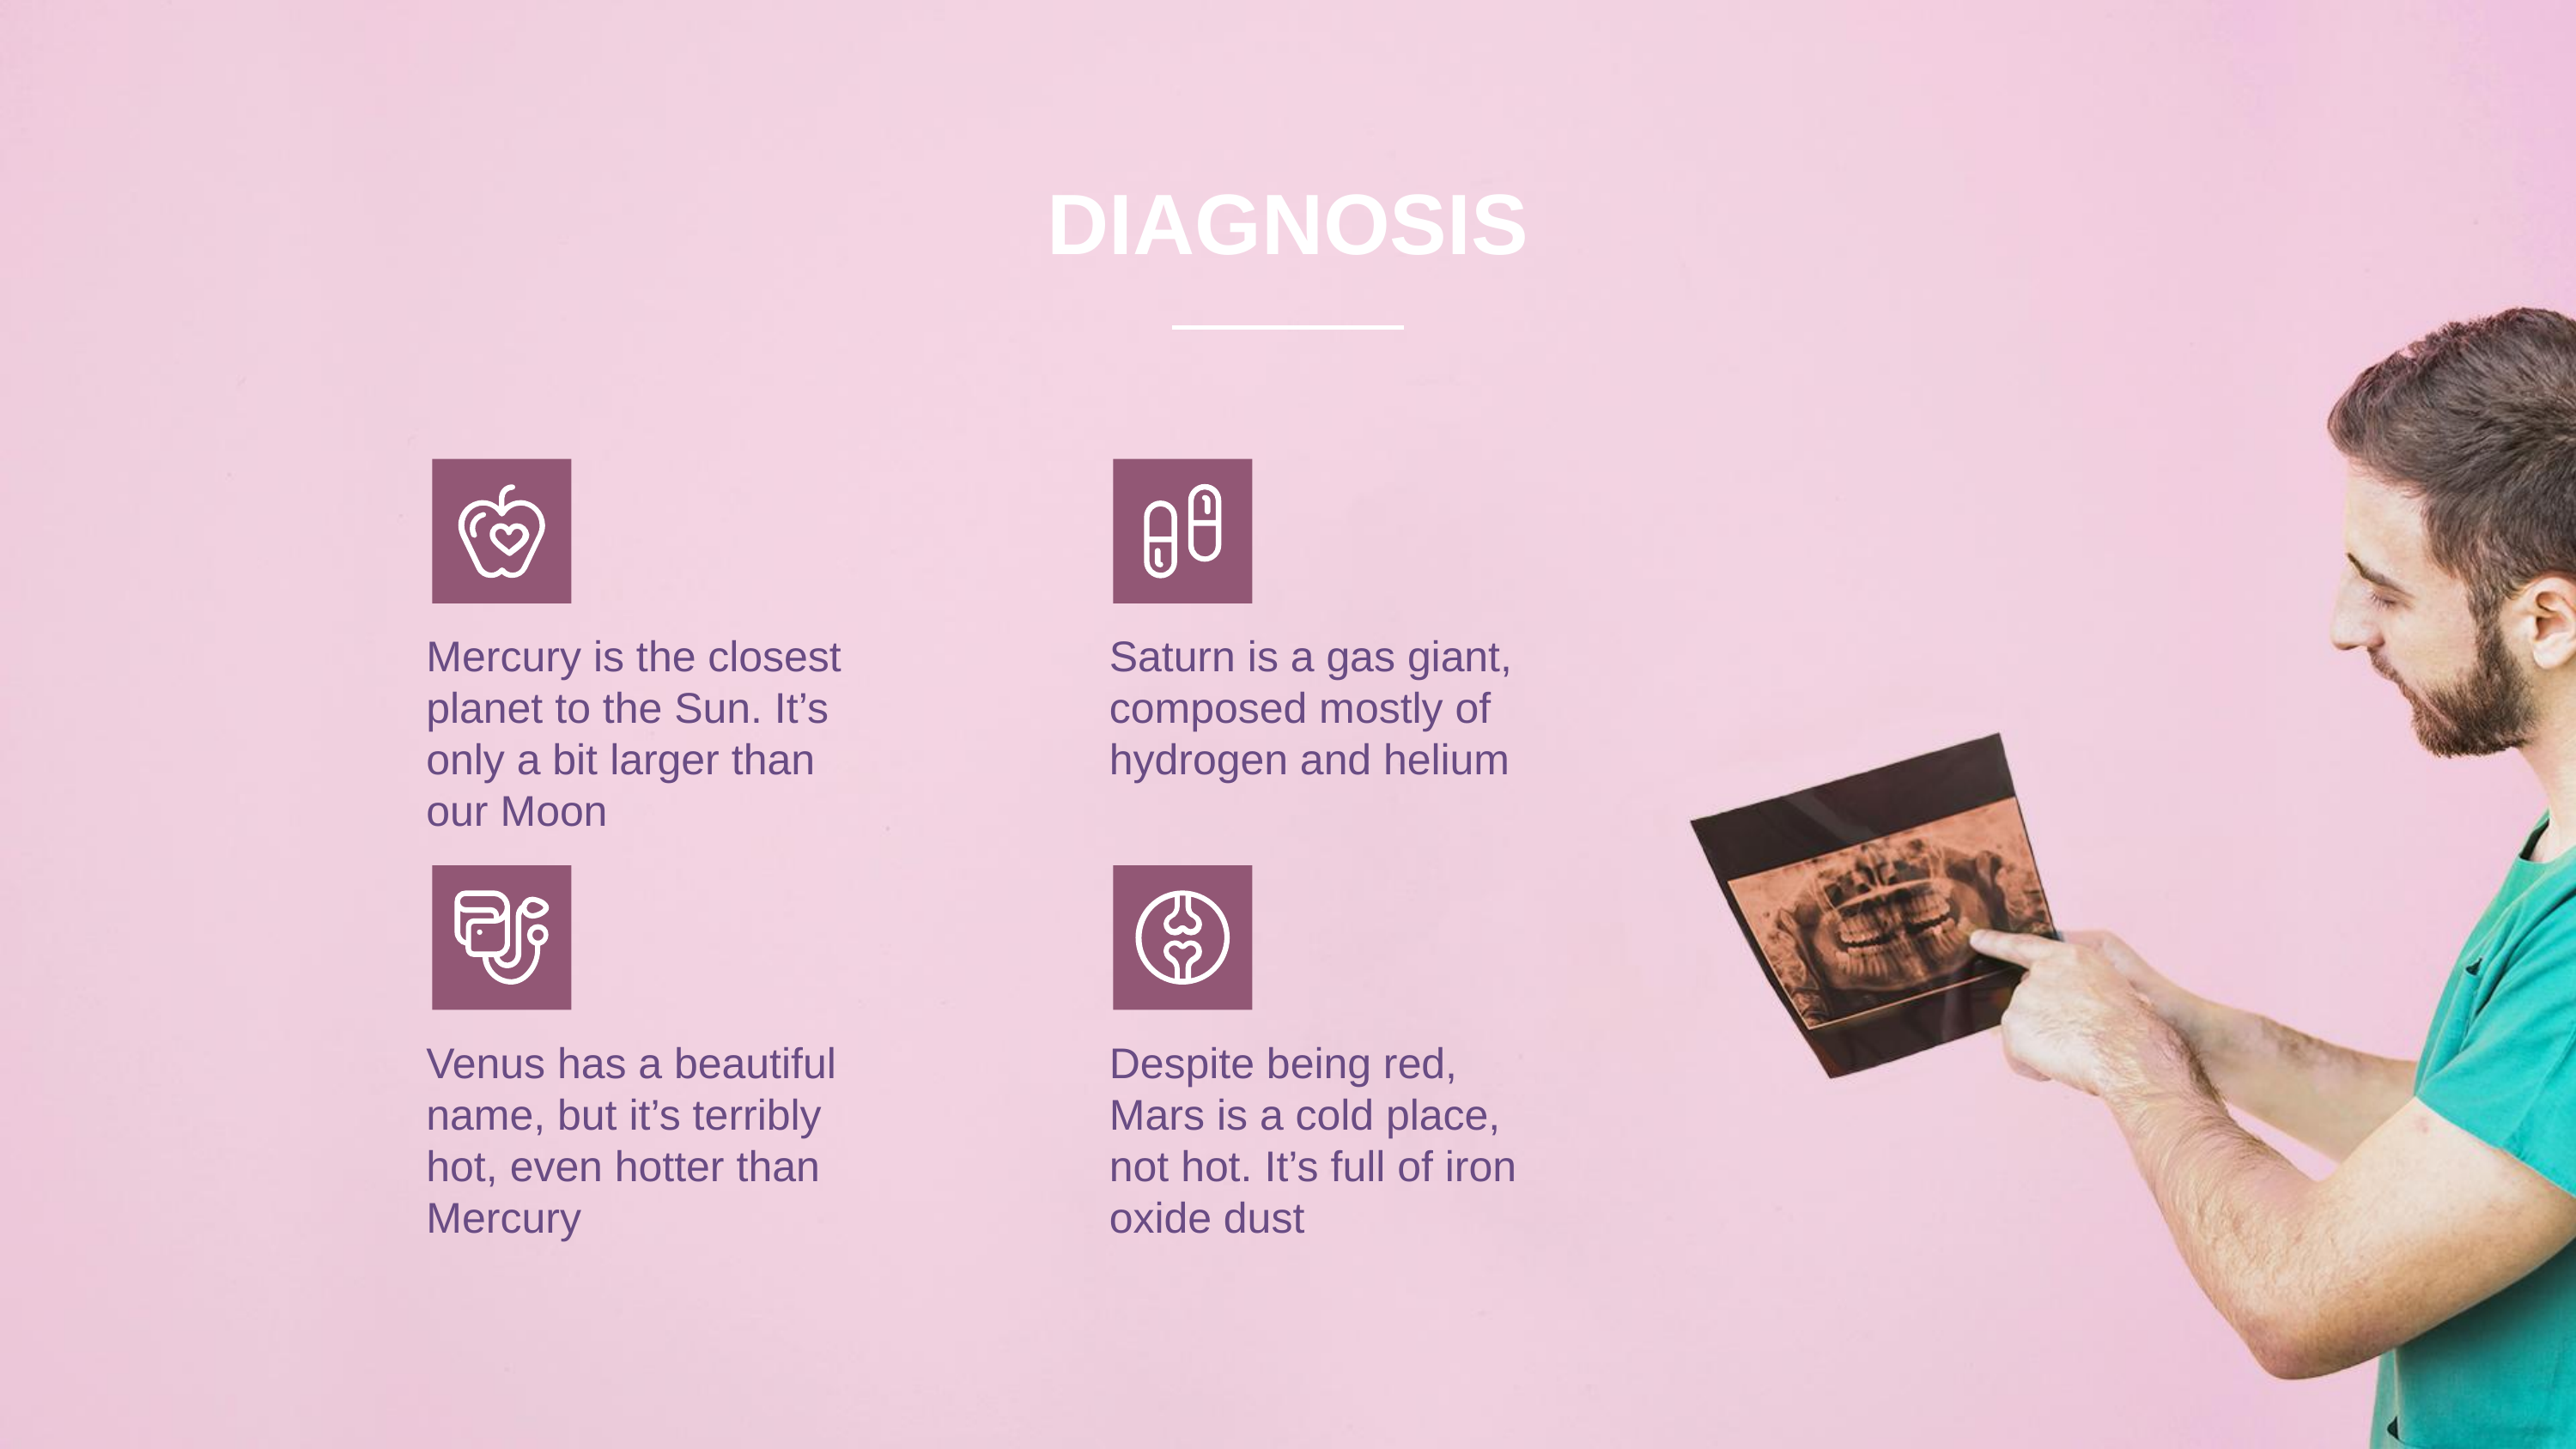

# DIAGNOSIS

Mercury is the closest planet to the Sun. It’s only a bit larger than our Moon
Saturn is a gas giant, composed mostly of hydrogen and helium
Venus has a beautiful name, but it’s terribly hot, even hotter than Mercury
Despite being red, Mars is a cold place, not hot. It’s full of iron oxide dust